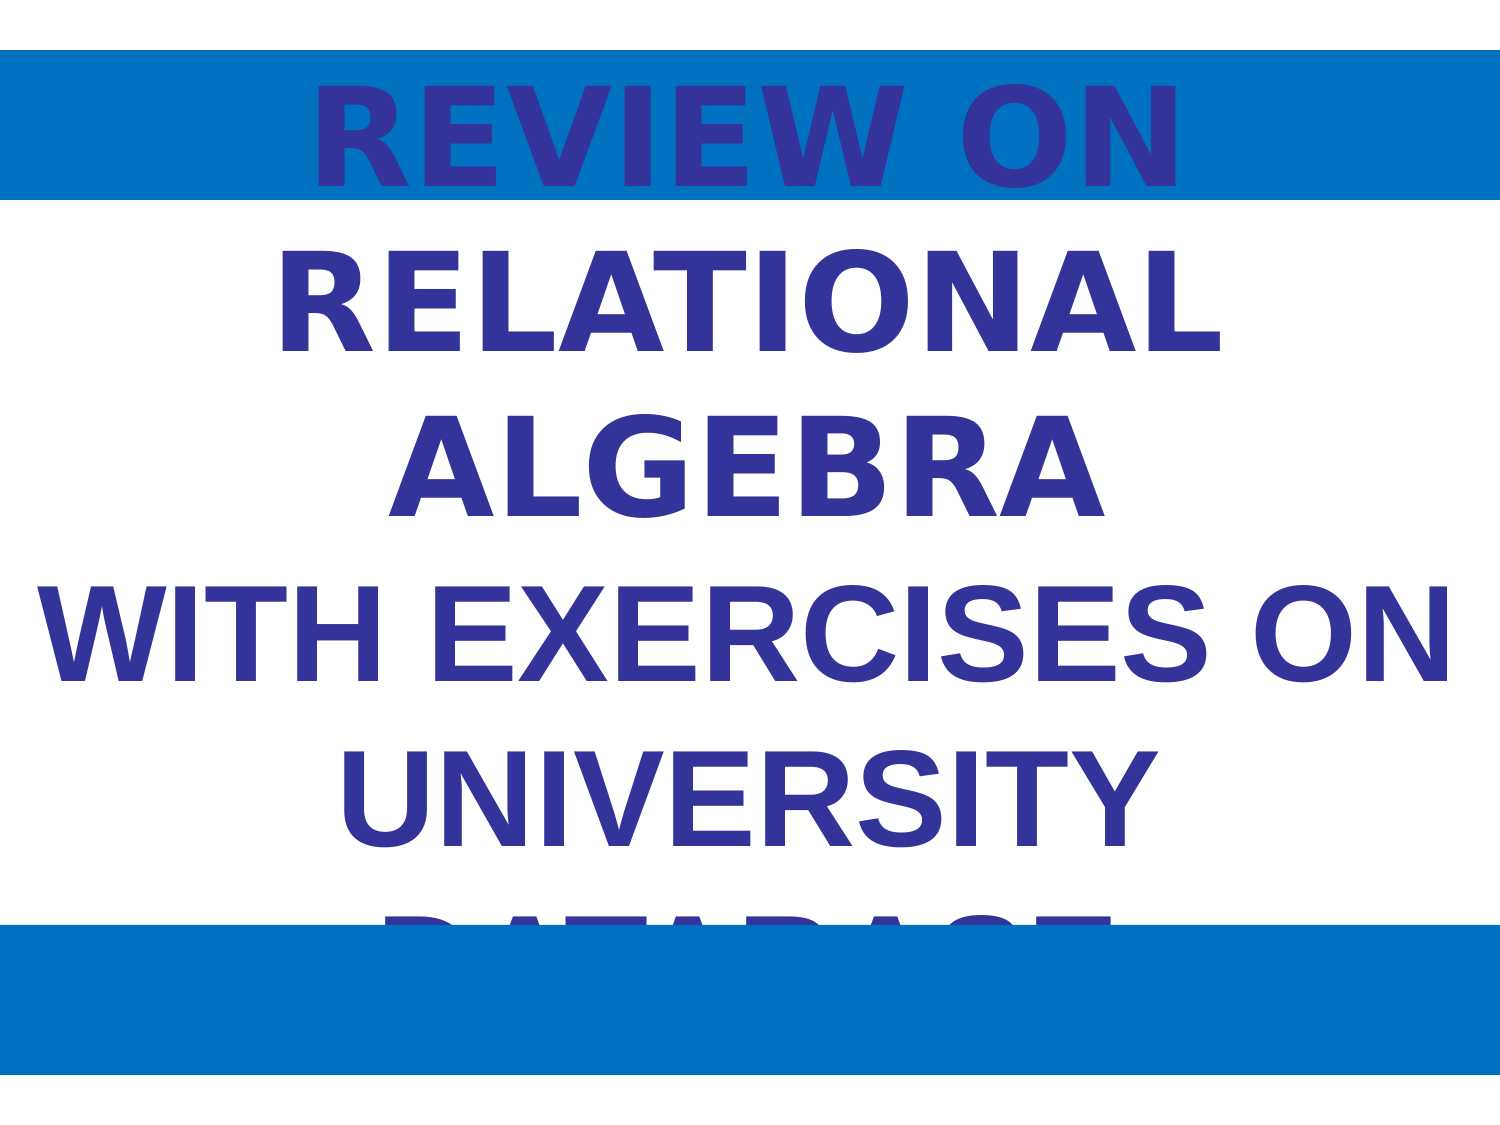

#
Review on Relational Algebra
With Exercises on University Database